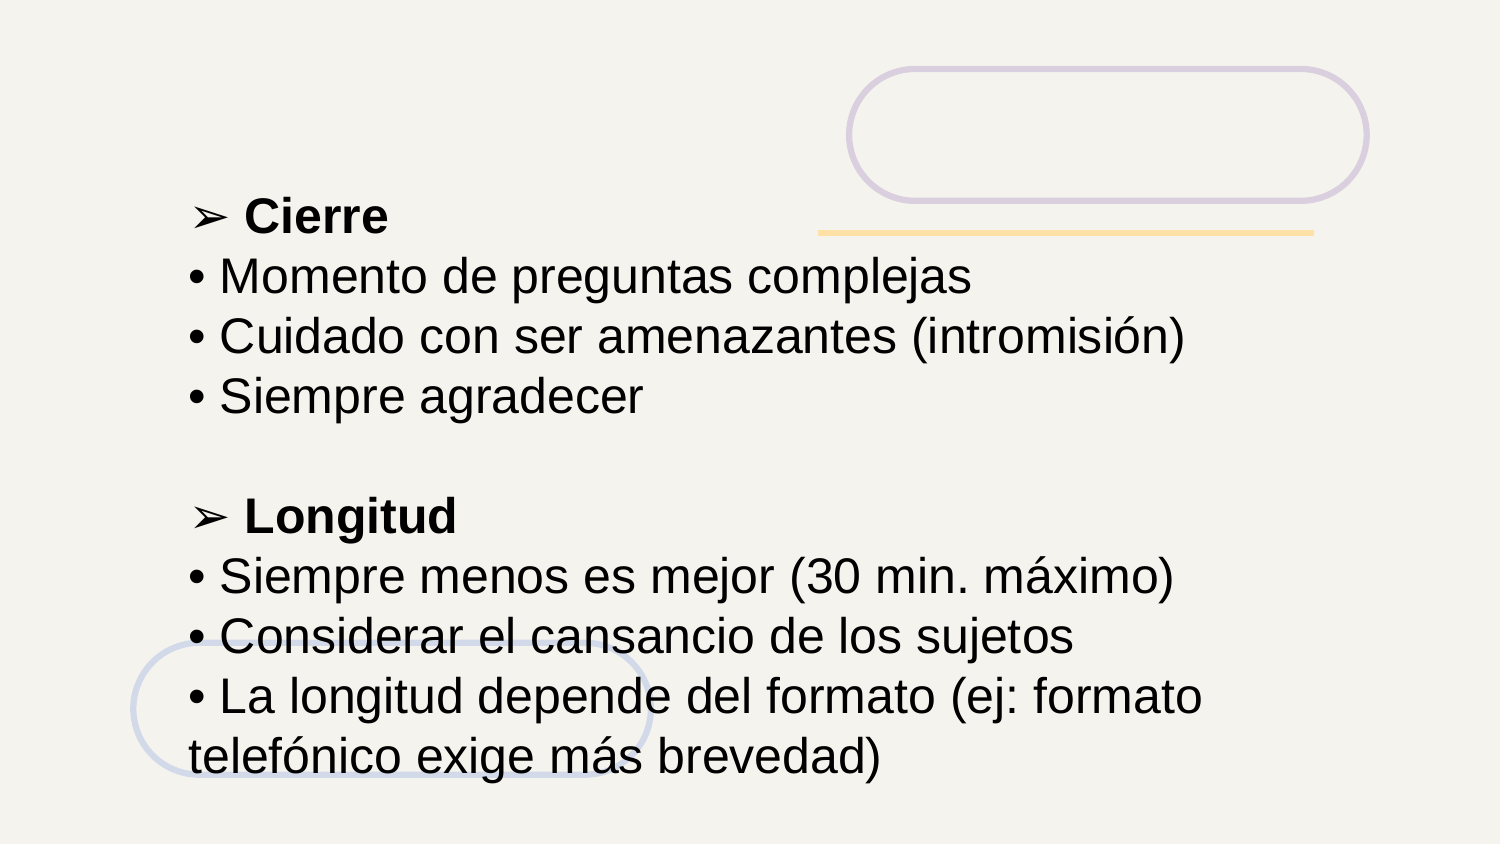

➢ Cierre
• Momento de preguntas complejas
• Cuidado con ser amenazantes (intromisión)
• Siempre agradecer

➢ Longitud
• Siempre menos es mejor (30 min. máximo)
• Considerar el cansancio de los sujetos
• La longitud depende del formato (ej: formato telefónico exige más brevedad)